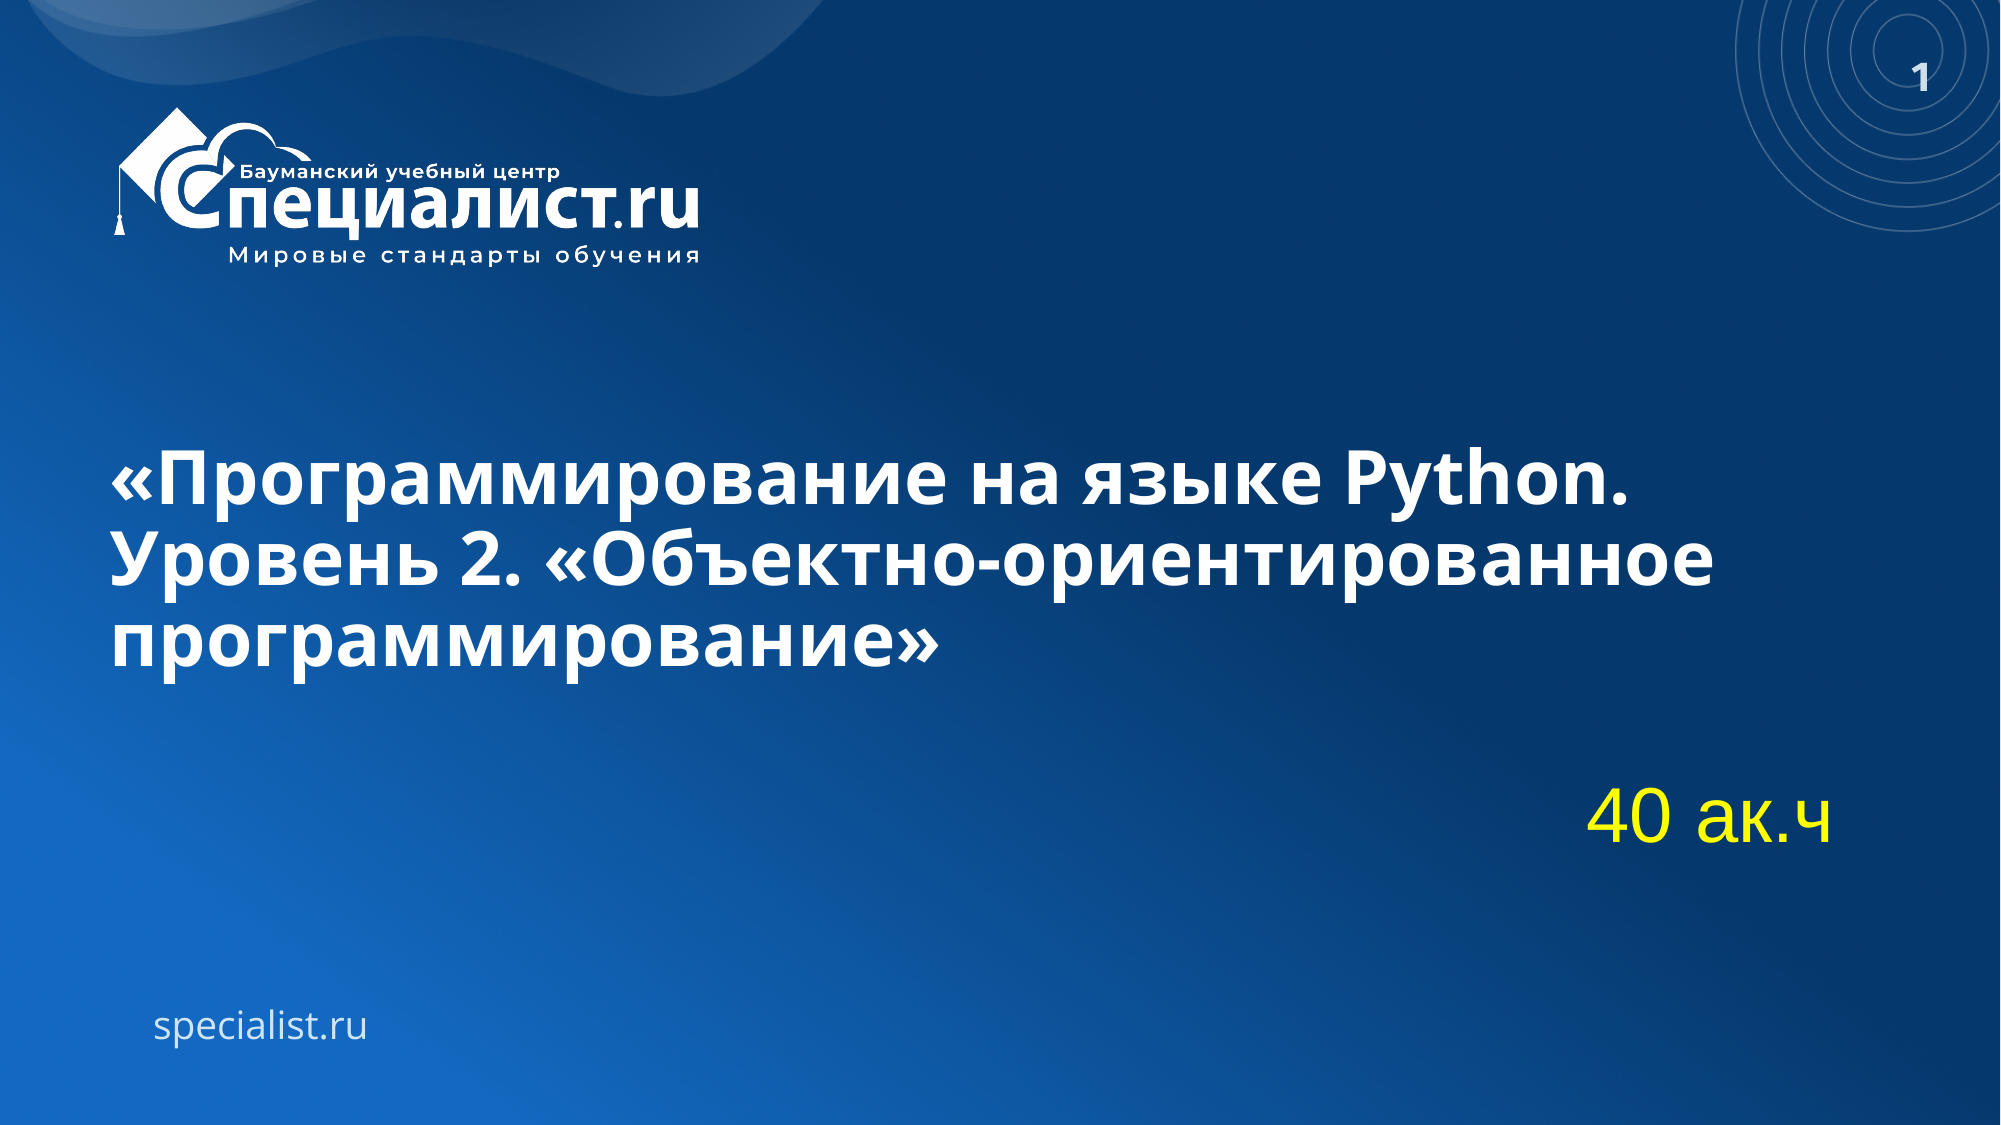

# «Программирование на языке Python. Уровень 2. «Объектно-ориентированное программирование»
40 ак.ч